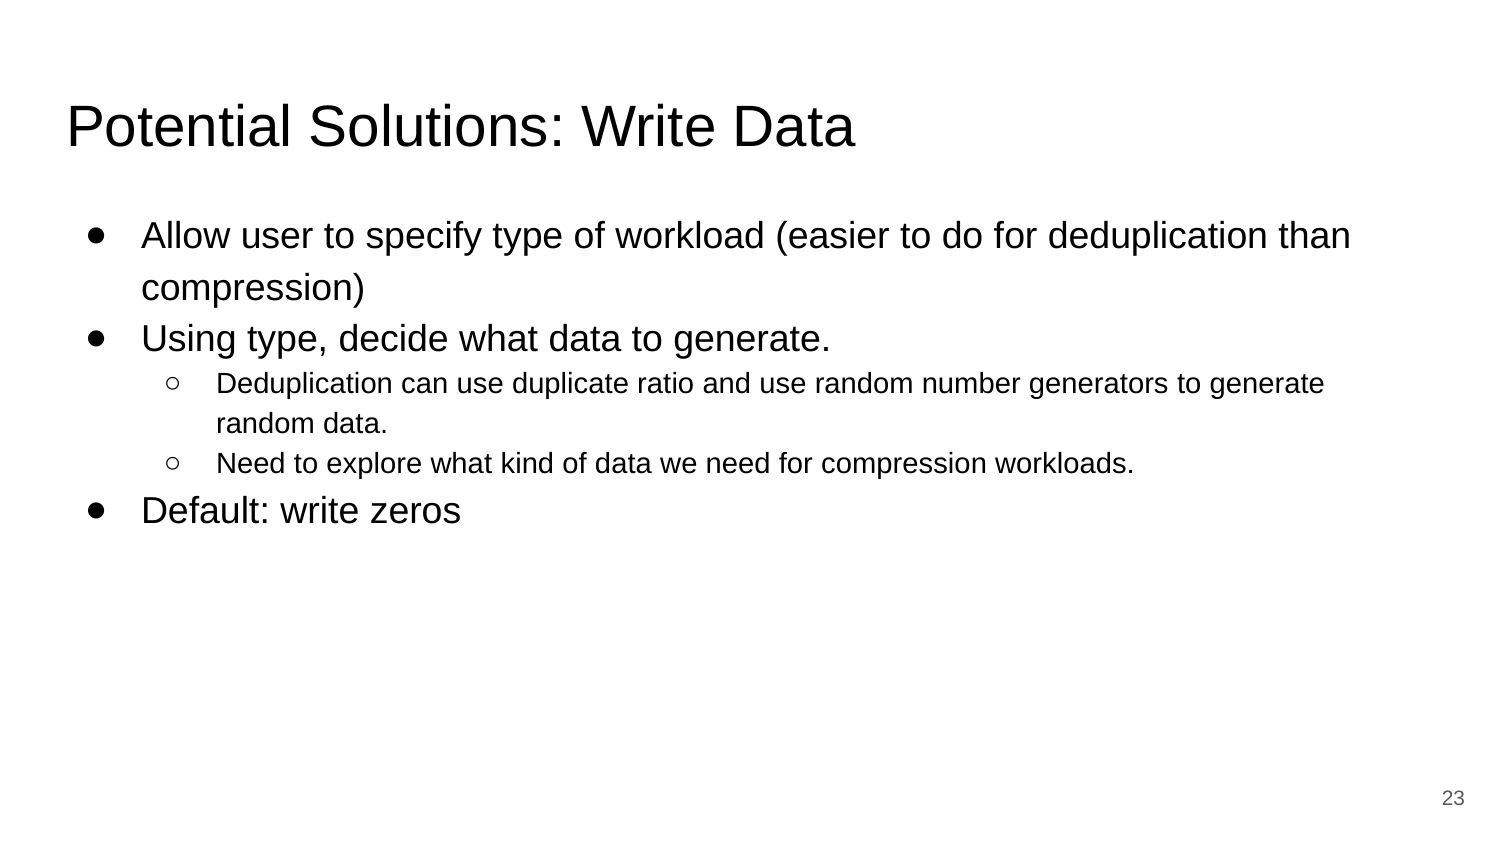

# Potential Solutions: Write Data
Allow user to specify type of workload (easier to do for deduplication than compression)
Using type, decide what data to generate.
Deduplication can use duplicate ratio and use random number generators to generate random data.
Need to explore what kind of data we need for compression workloads.
Default: write zeros
23